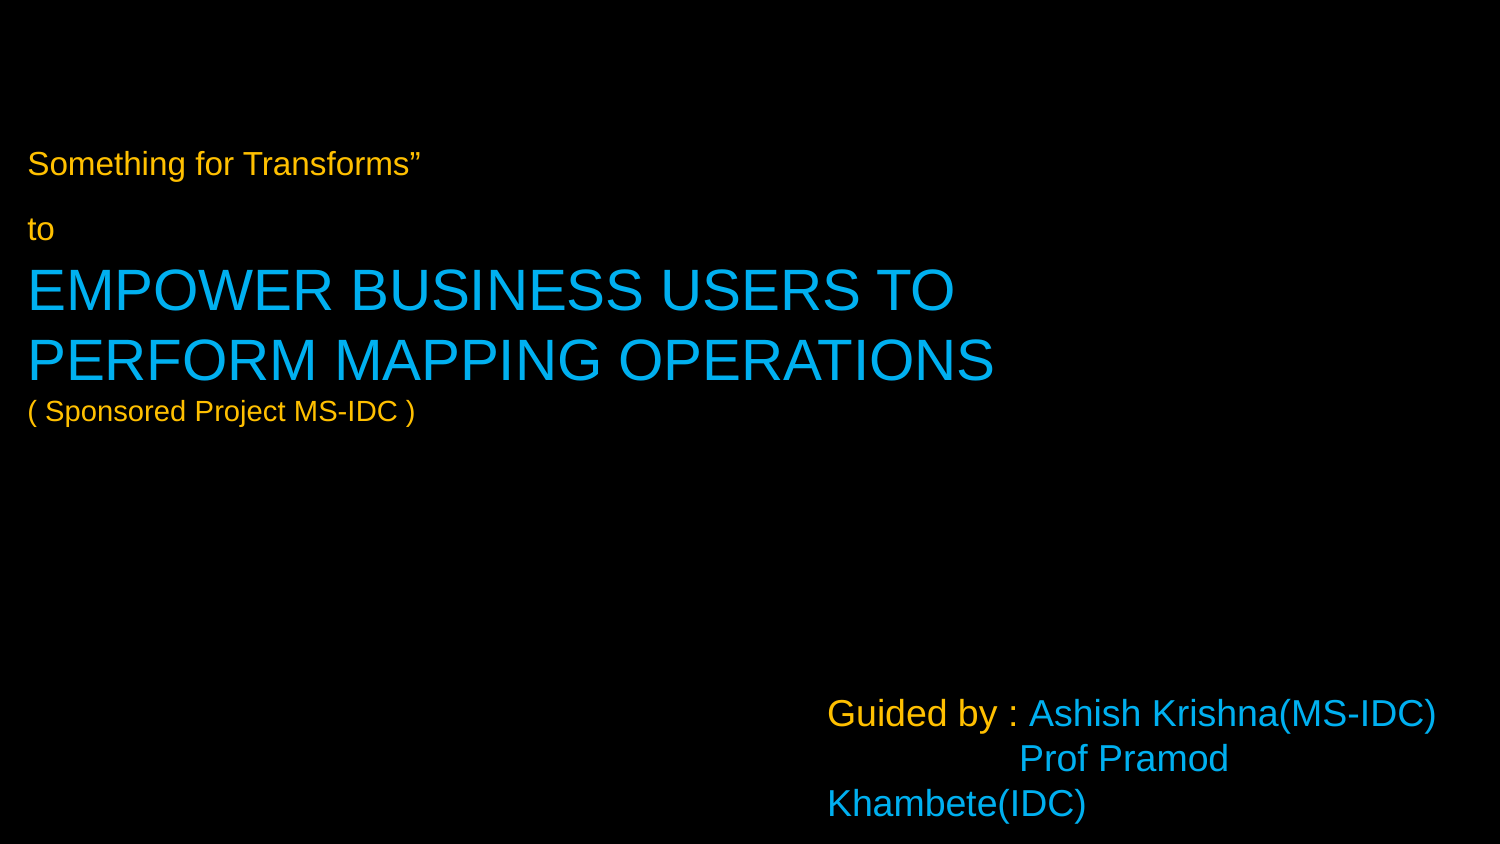

Something for Transforms”
to
EMPOWER BUSINESS USERS TO PERFORM MAPPING OPERATIONS
( Sponsored Project MS-IDC )
Guided by : Ashish Krishna(MS-IDC)
	    Prof Pramod Khambete(IDC)